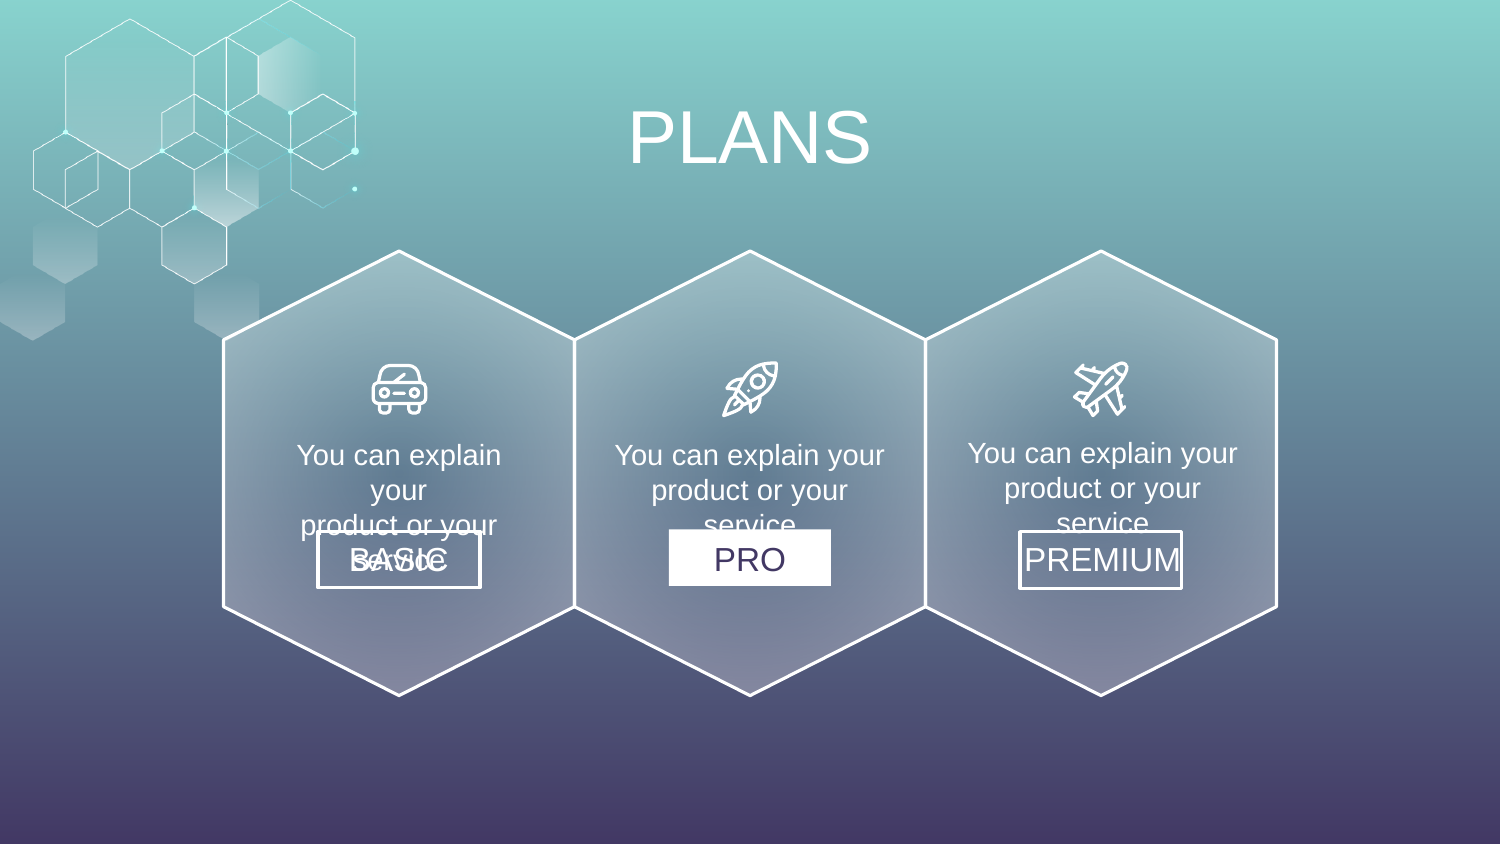

# PLANS

You can explain your
product or your service
You can explain your
product or your service
You can explain your
product or your service
BASIC
PRO
PREMIUM